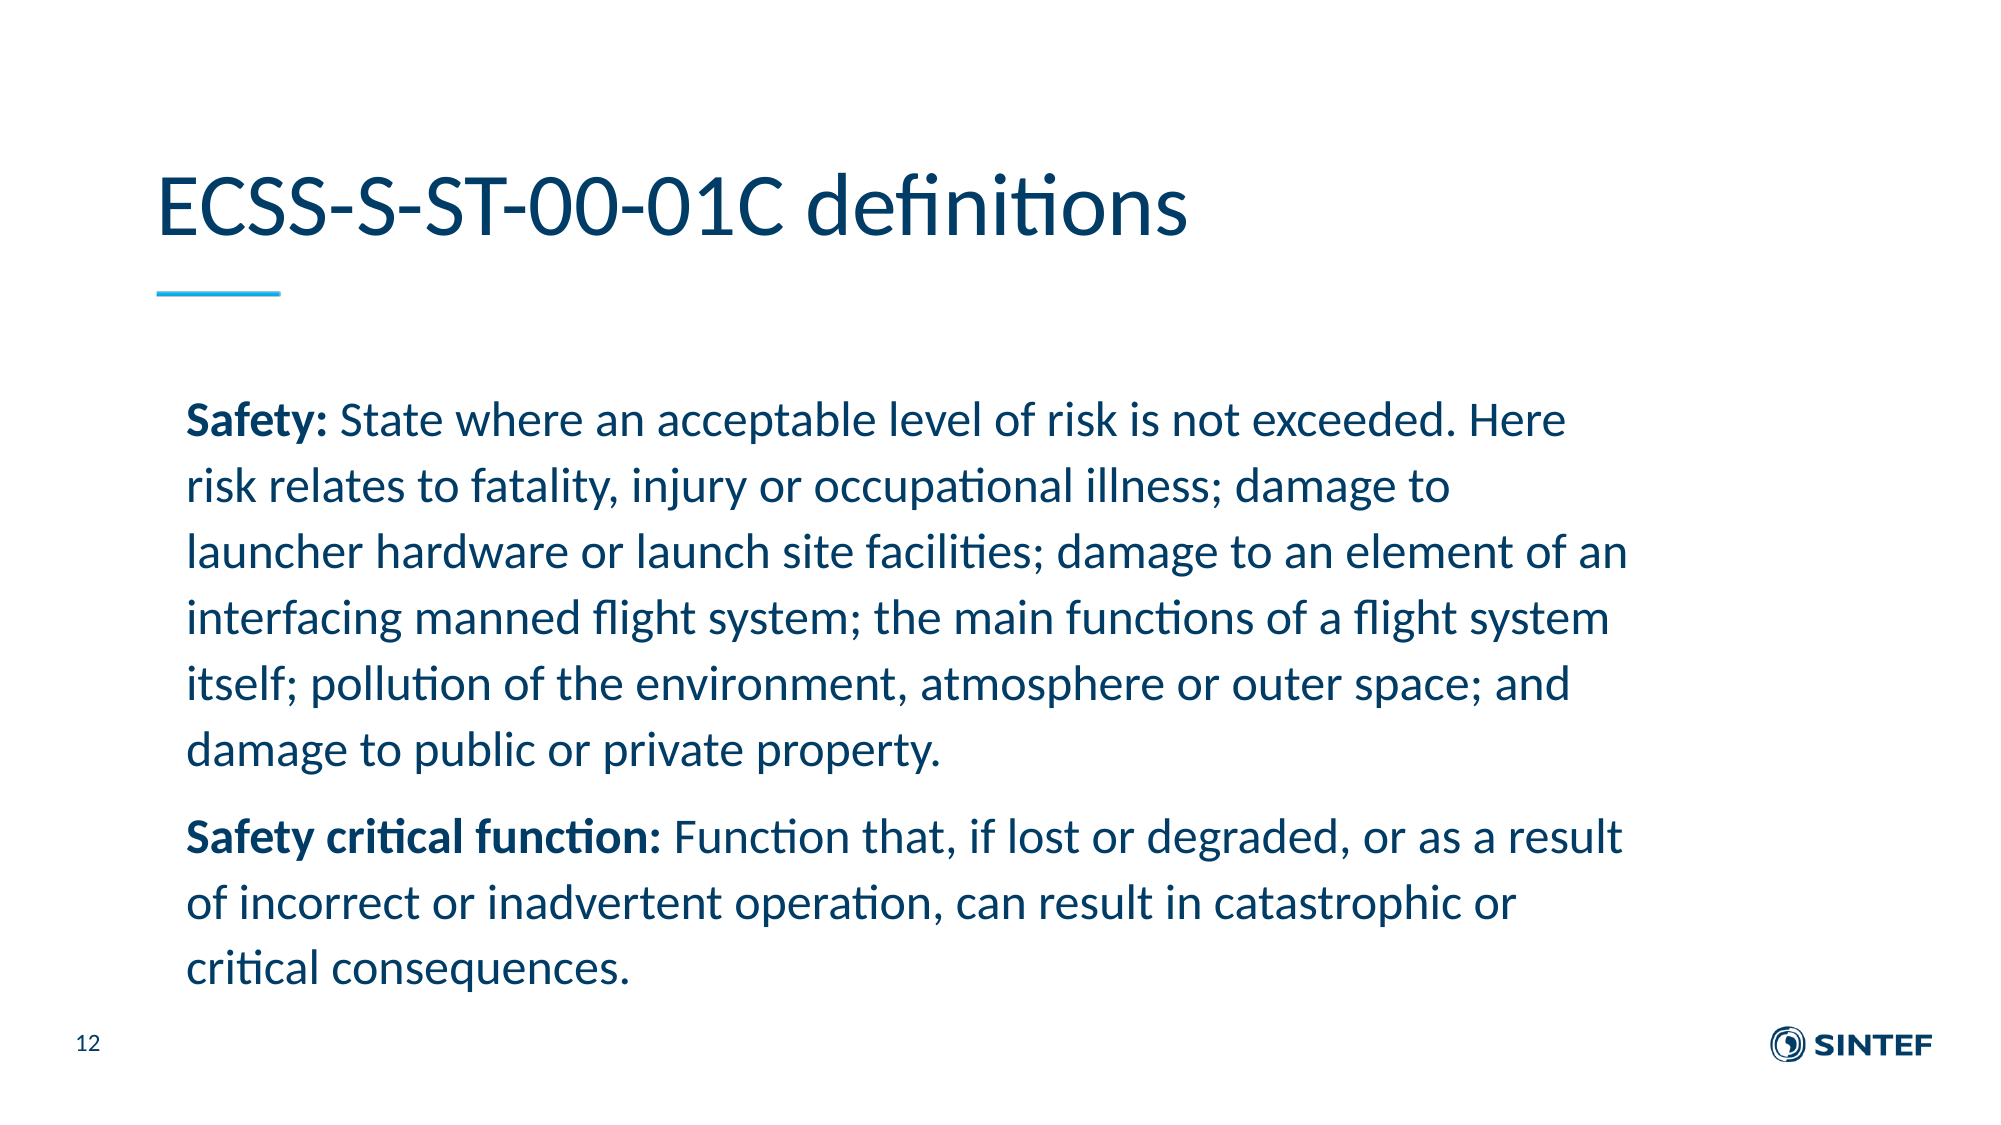

# ECSS-S-ST-00-01C definitions
Safety: State where an acceptable level of risk is not exceeded. Here risk relates to fatality, injury or occupational illness; damage to launcher hardware or launch site facilities; damage to an element of an interfacing manned flight system; the main functions of a flight system itself; pollution of the environment, atmosphere or outer space; and damage to public or private property.
Safety critical function: Function that, if lost or degraded, or as a result of incorrect or inadvertent operation, can result in catastrophic or critical consequences.
12